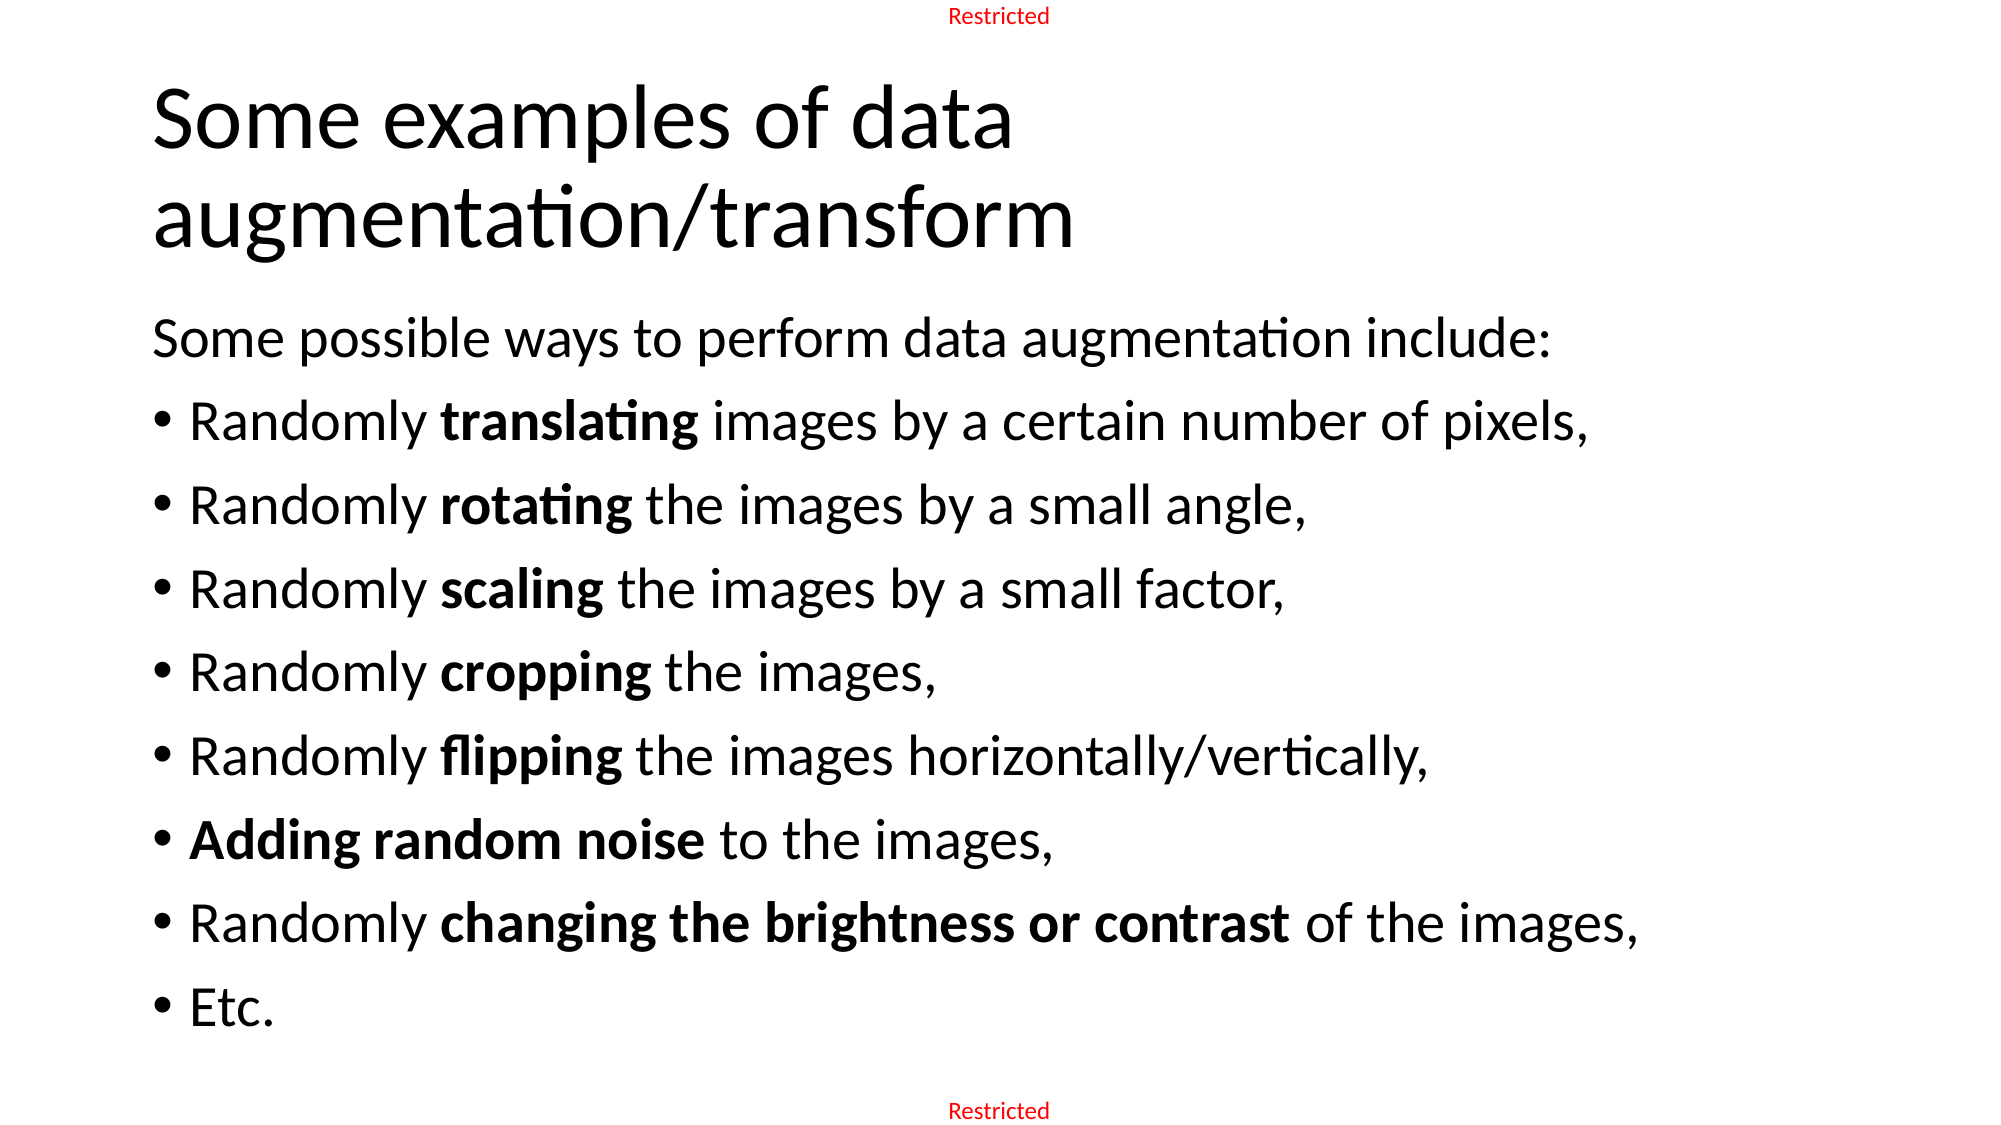

# Some examples of data augmentation/transform
Some possible ways to perform data augmentation include:
Randomly translating images by a certain number of pixels,
Randomly rotating the images by a small angle,
Randomly scaling the images by a small factor,
Randomly cropping the images,
Randomly flipping the images horizontally/vertically,
Adding random noise to the images,
Randomly changing the brightness or contrast of the images,
Etc.